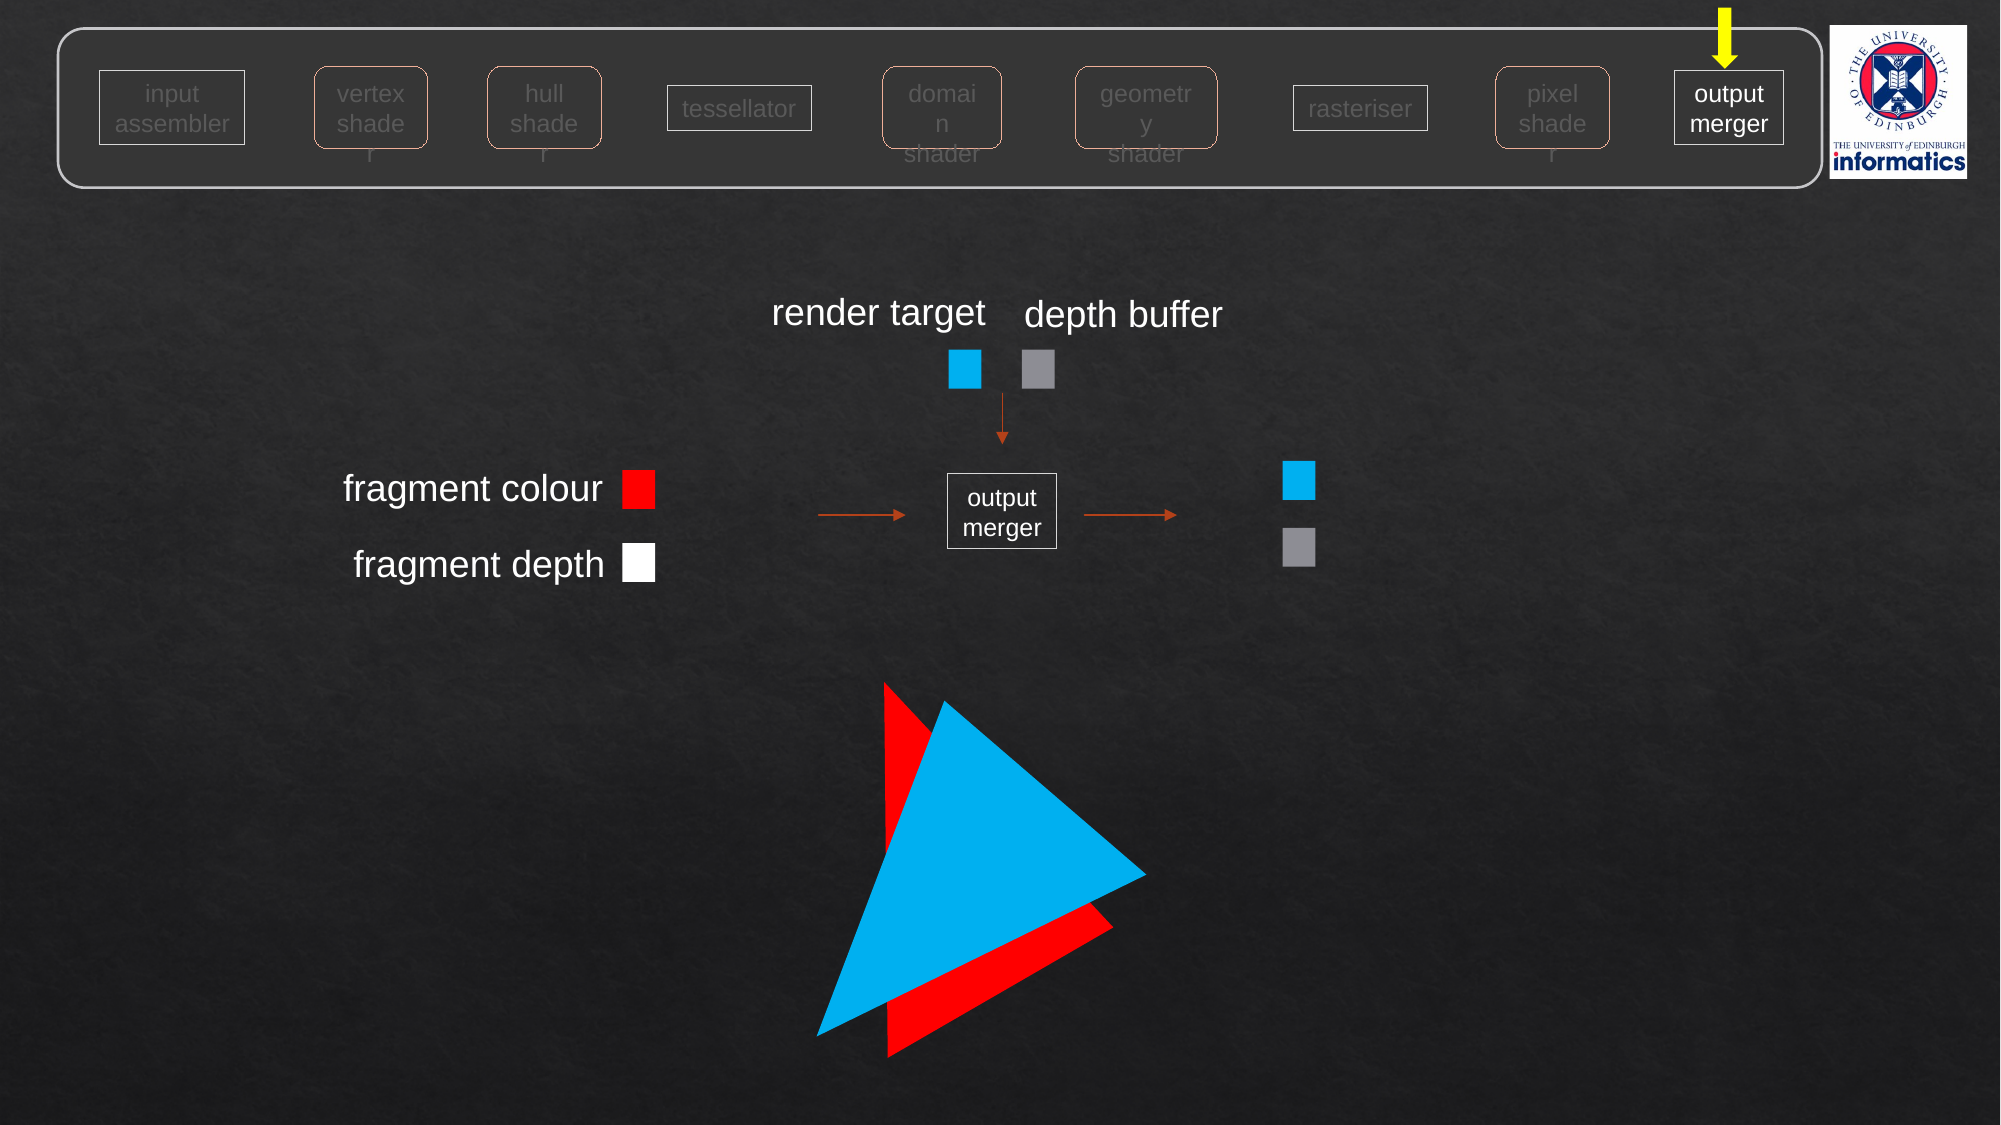

vertex
shader
hull
shader
domain
shader
geometry
shader
pixel
shader
input
assembler
output
merger
tessellator
rasteriser
render target
depth buffer

fragment colour

output
merger

fragment depth